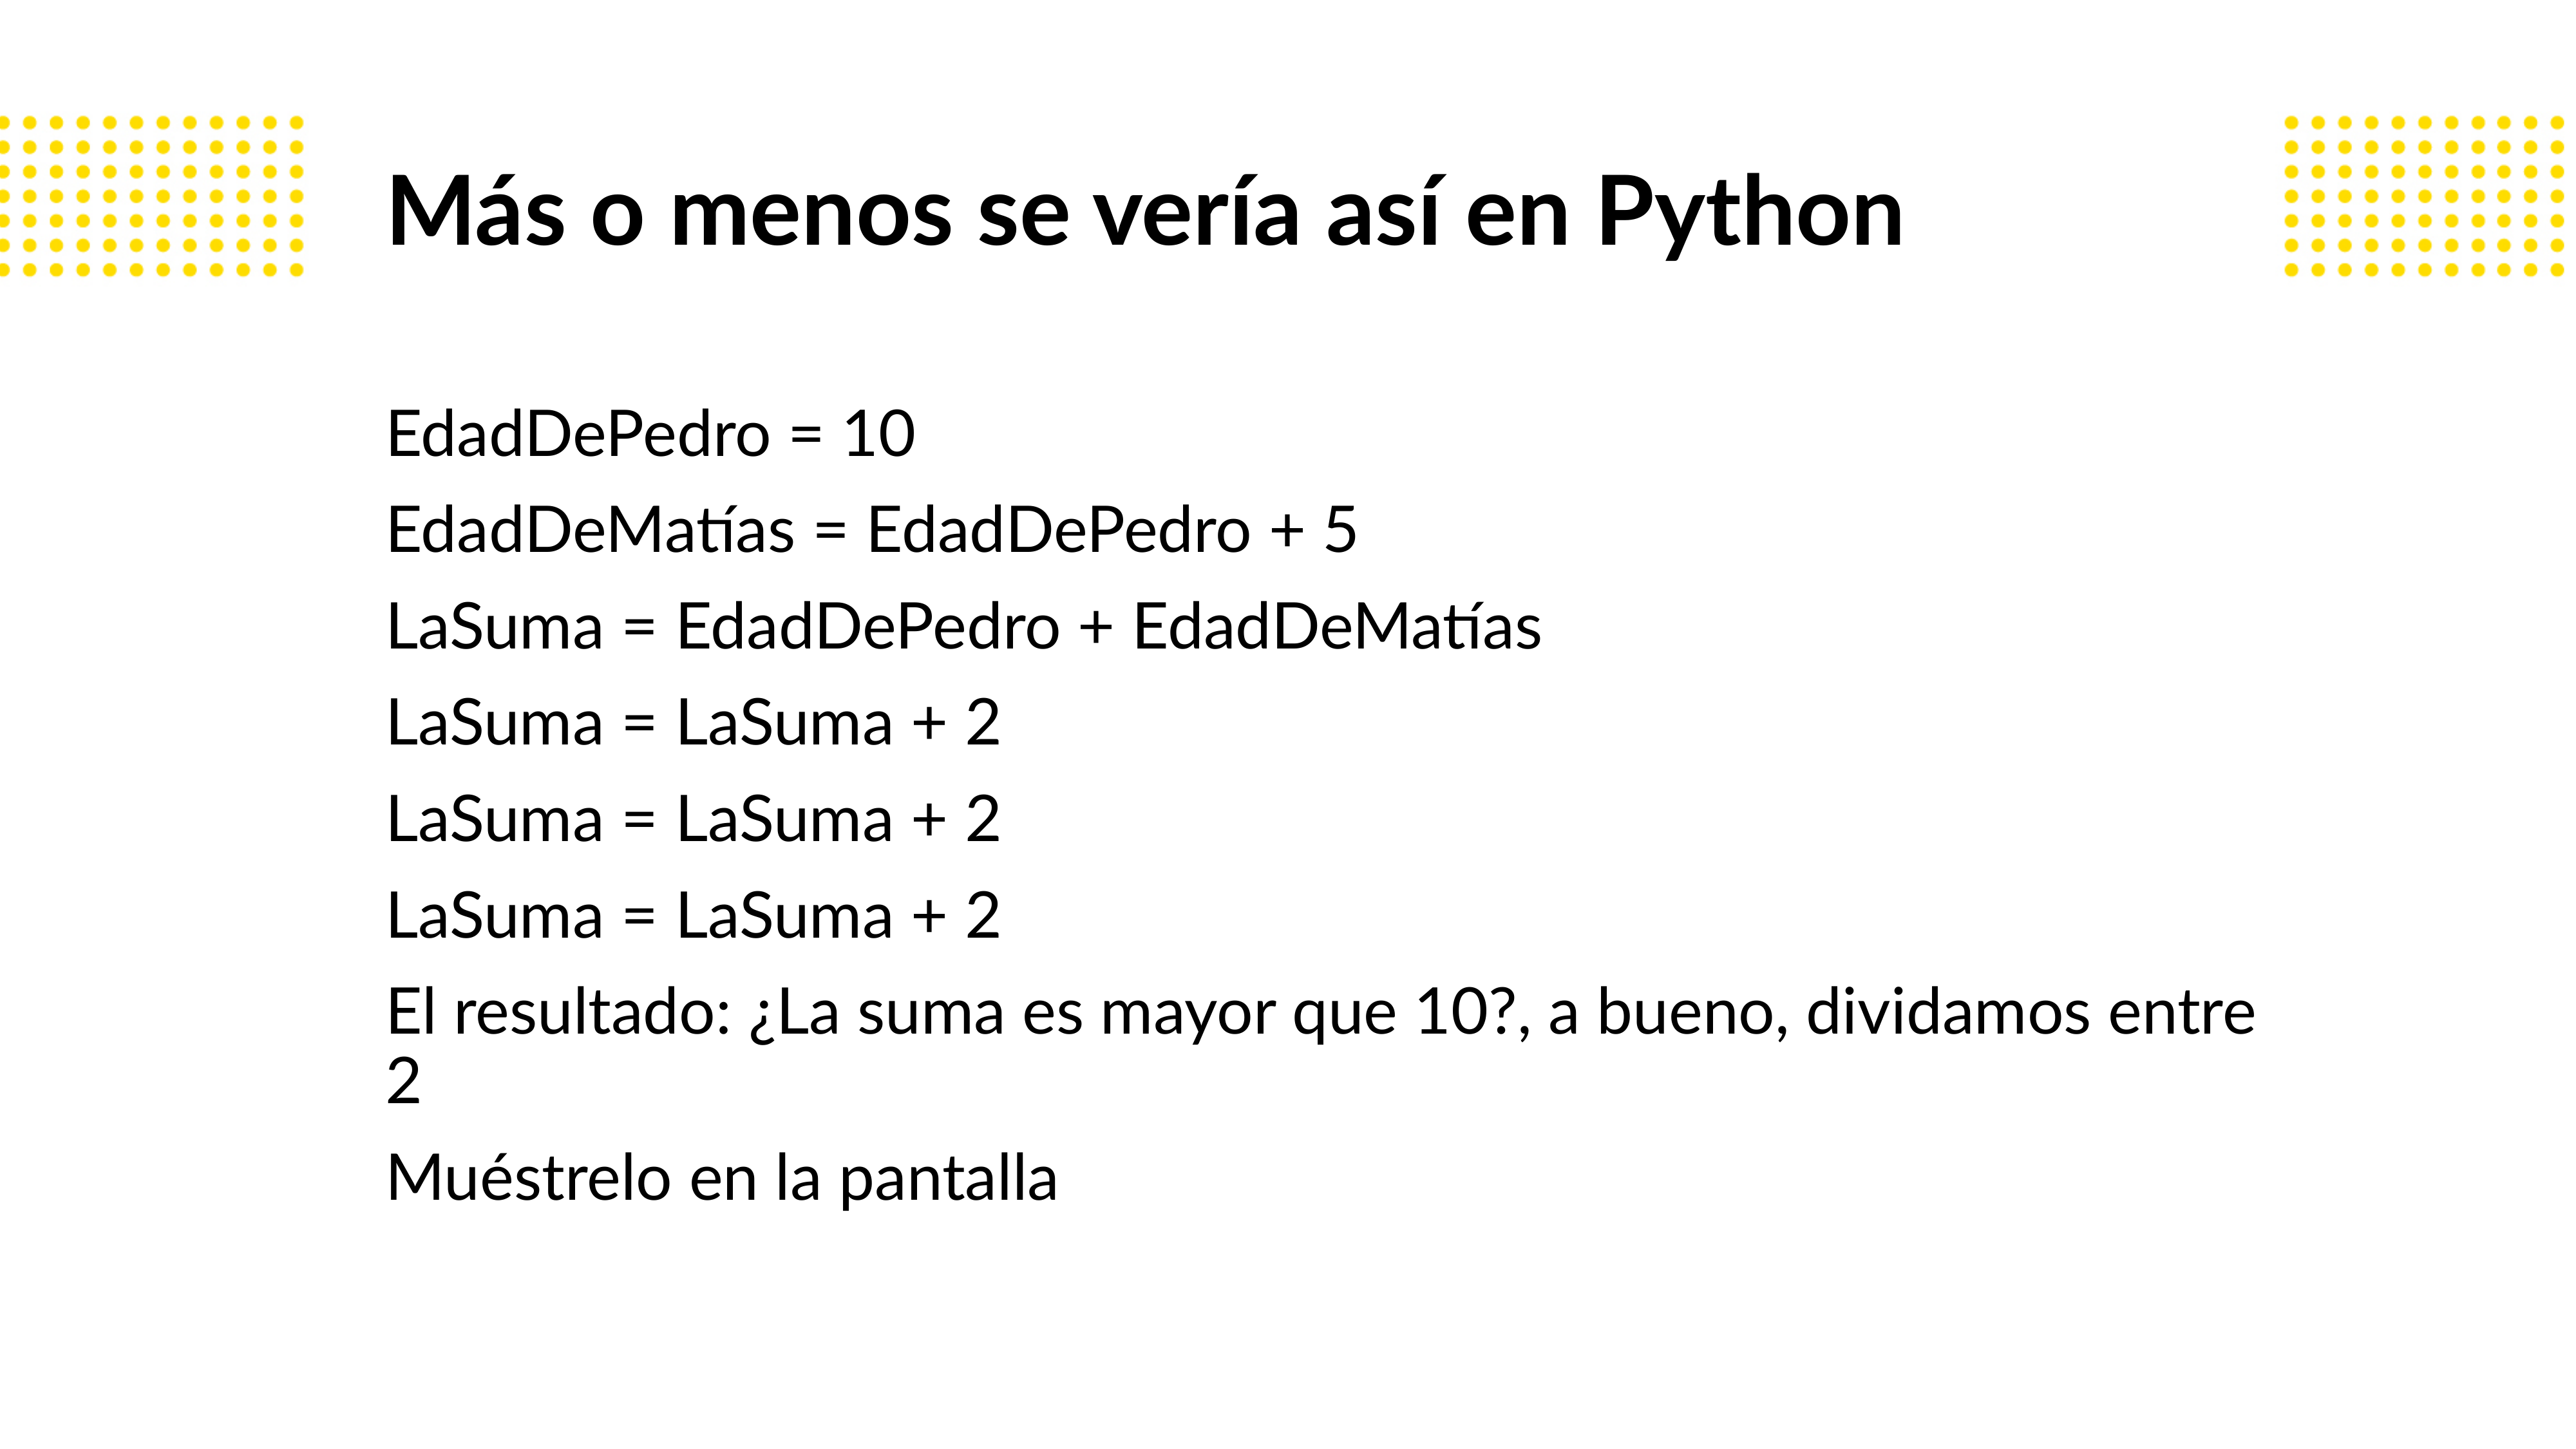

# Más o menos se vería así en Python
EdadDePedro = 10
EdadDeMatías = EdadDePedro + 5
LaSuma = EdadDePedro + EdadDeMatías
LaSuma = LaSuma + 2
LaSuma = LaSuma + 2
LaSuma = LaSuma + 2
El resultado: ¿La suma es mayor que 10?, a bueno, dividamos entre 2
Muéstrelo en la pantalla